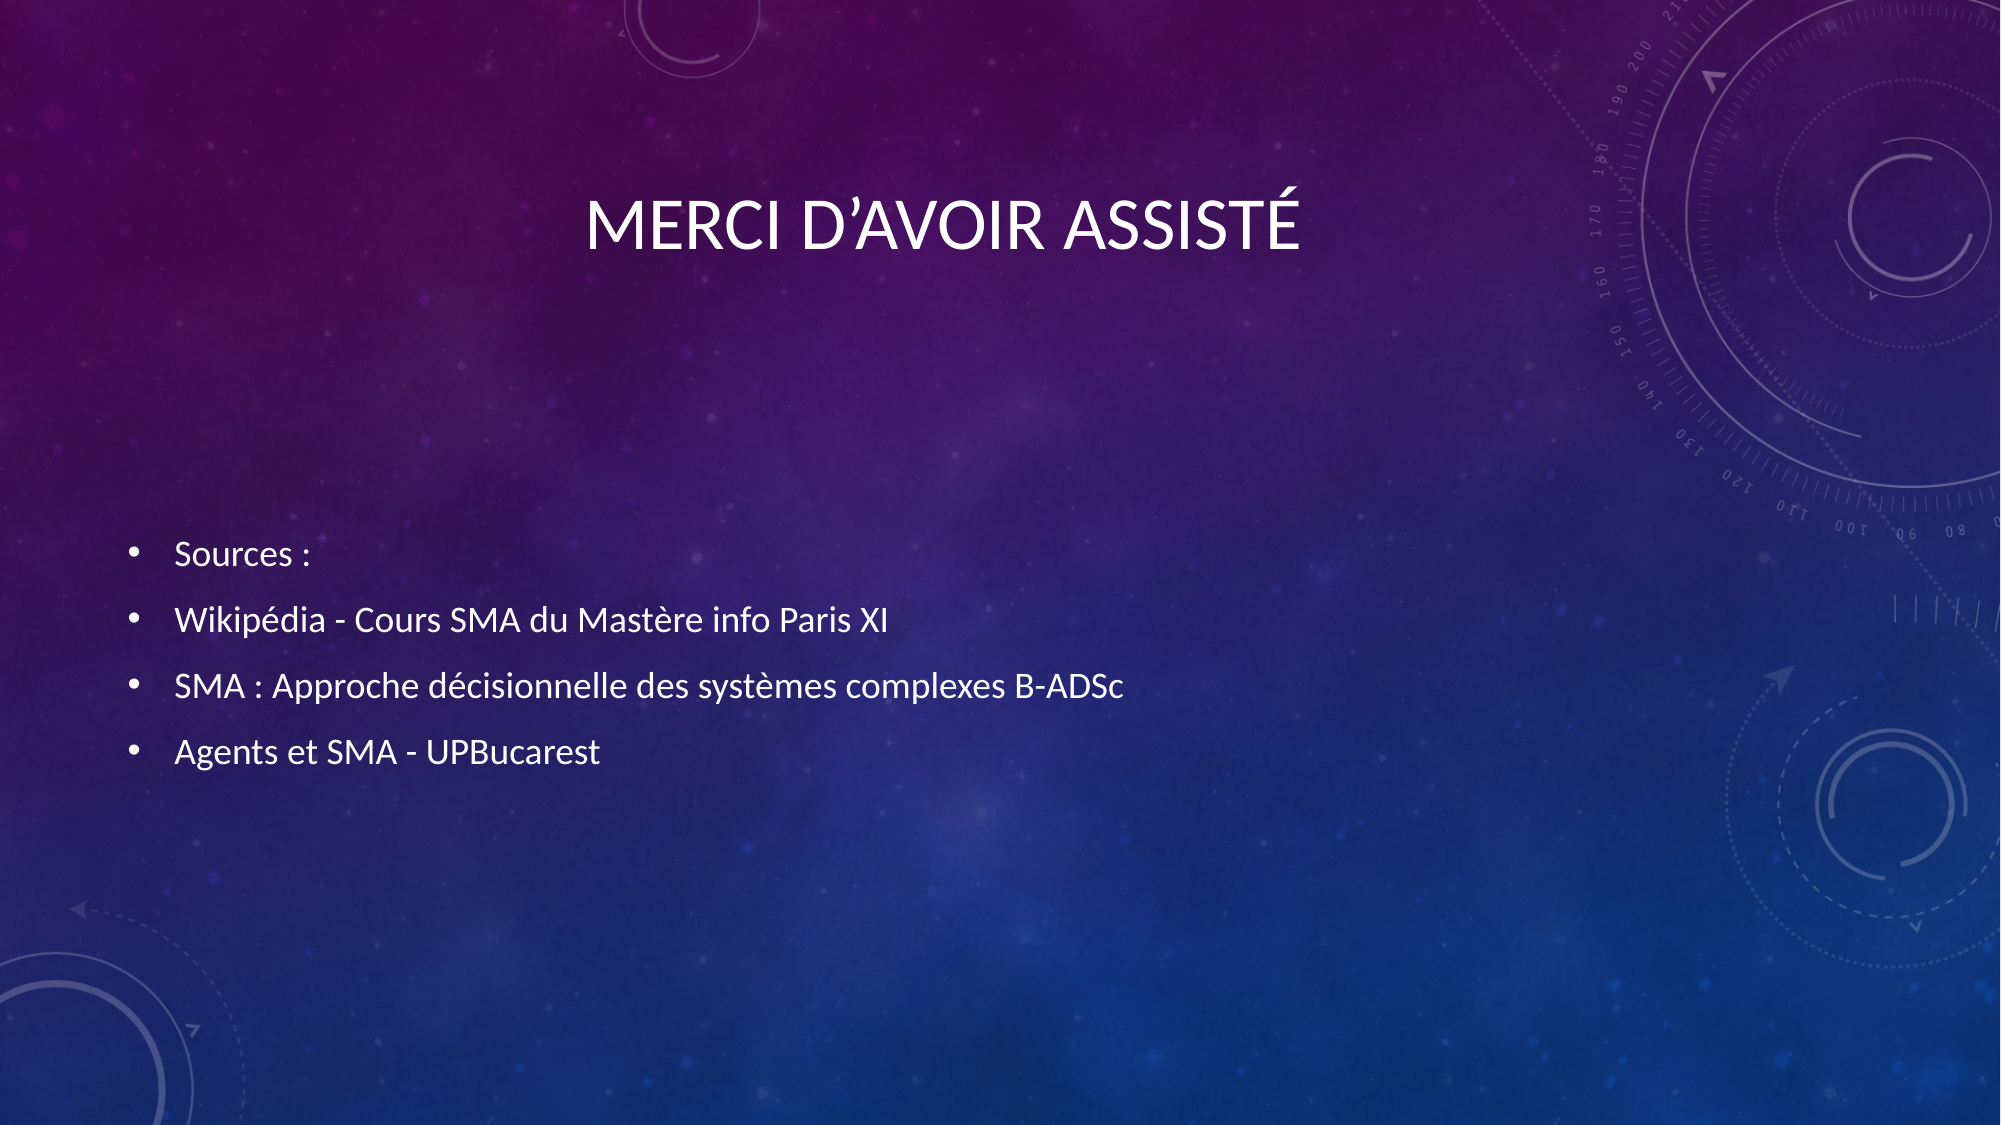

# Merci d’avoir assisté
Sources :
Wikipédia - Cours SMA du Mastère info Paris XI
SMA : Approche décisionnelle des systèmes complexes B-ADSc
Agents et SMA - UPBucarest